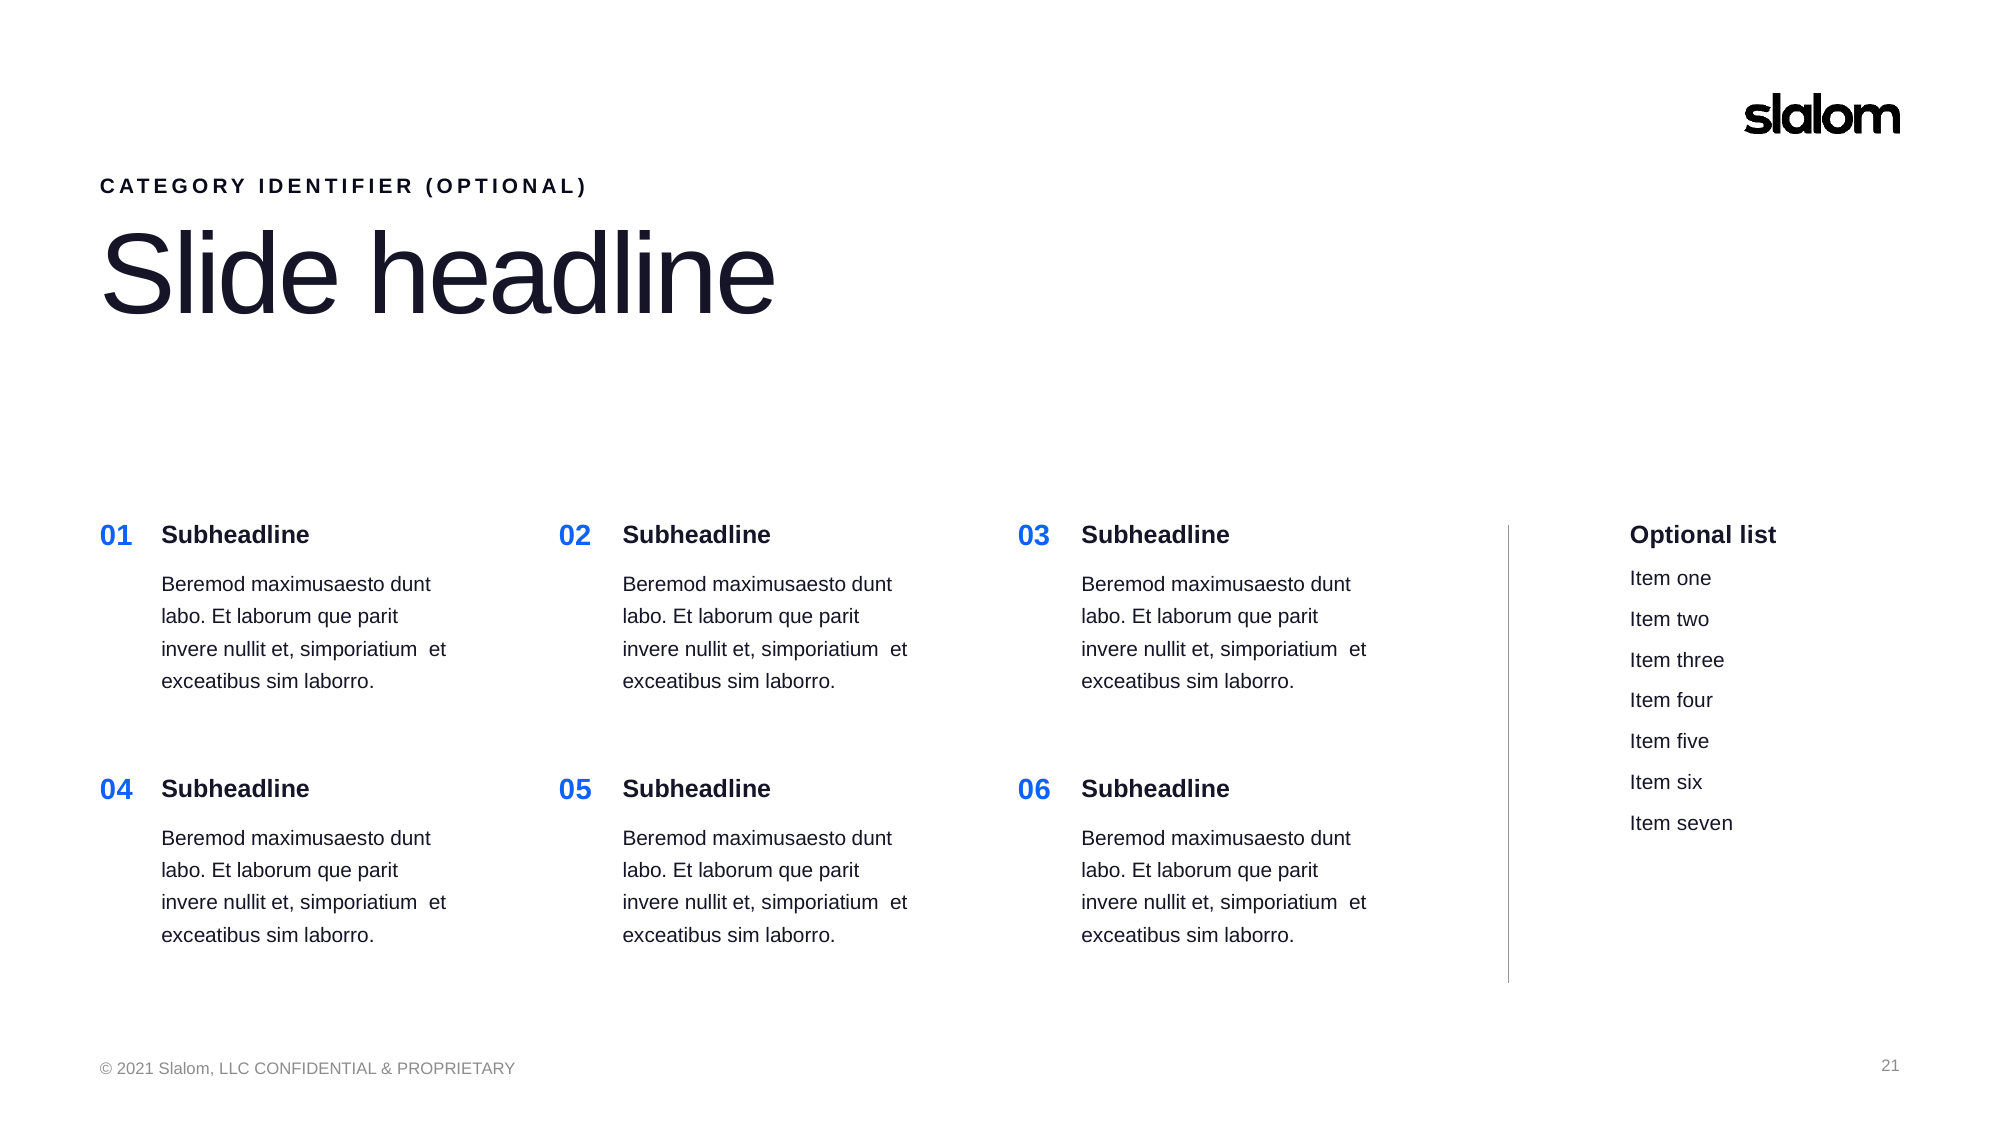

CATEGORY IDENTIFIER (OPTIONAL)
Slide headline
01
02
03
Subheadline
Beremod maximusaesto dunt  labo. Et laborum que parit invere nullit et, simporiatium  et exceatibus sim laborro.
Subheadline
Beremod maximusaesto dunt  labo. Et laborum que parit invere nullit et, simporiatium  et exceatibus sim laborro.
Subheadline
Beremod maximusaesto dunt  labo. Et laborum que parit invere nullit et, simporiatium  et exceatibus sim laborro.
Optional list
Item one
Item two
Item three
Item four
Item five
Item six
Item seven

04
05
06
Subheadline
Beremod maximusaesto dunt  labo. Et laborum que parit invere nullit et, simporiatium  et exceatibus sim laborro.
Subheadline
Beremod maximusaesto dunt  labo. Et laborum que parit invere nullit et, simporiatium  et exceatibus sim laborro.
Subheadline
Beremod maximusaesto dunt  labo. Et laborum que parit invere nullit et, simporiatium  et exceatibus sim laborro.
21
© 2021 Slalom, LLC CONFIDENTIAL & PROPRIETARY